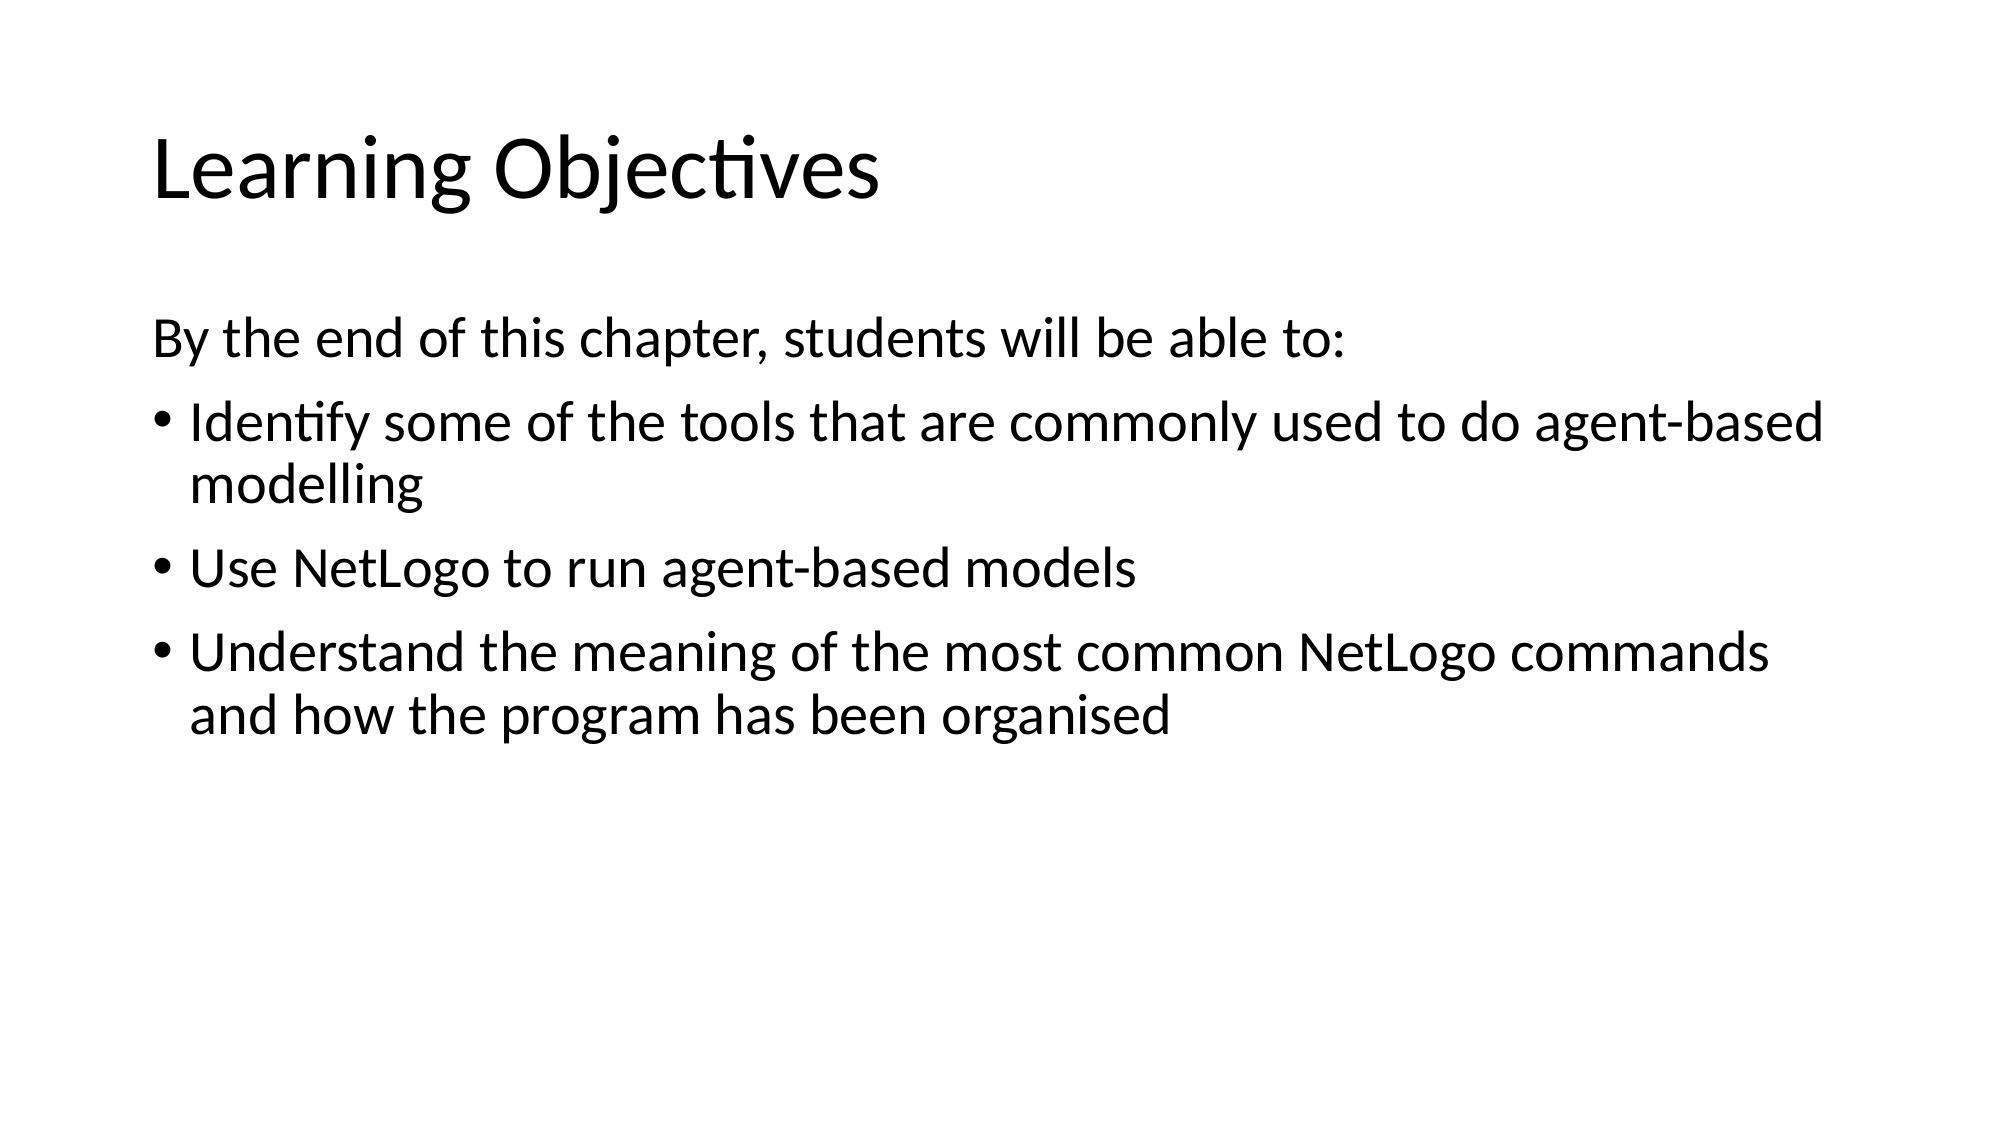

# Learning Objectives
By the end of this chapter, students will be able to:
Identify some of the tools that are commonly used to do agent-based modelling
Use NetLogo to run agent-based models
Understand the meaning of the most common NetLogo commands and how the program has been organised